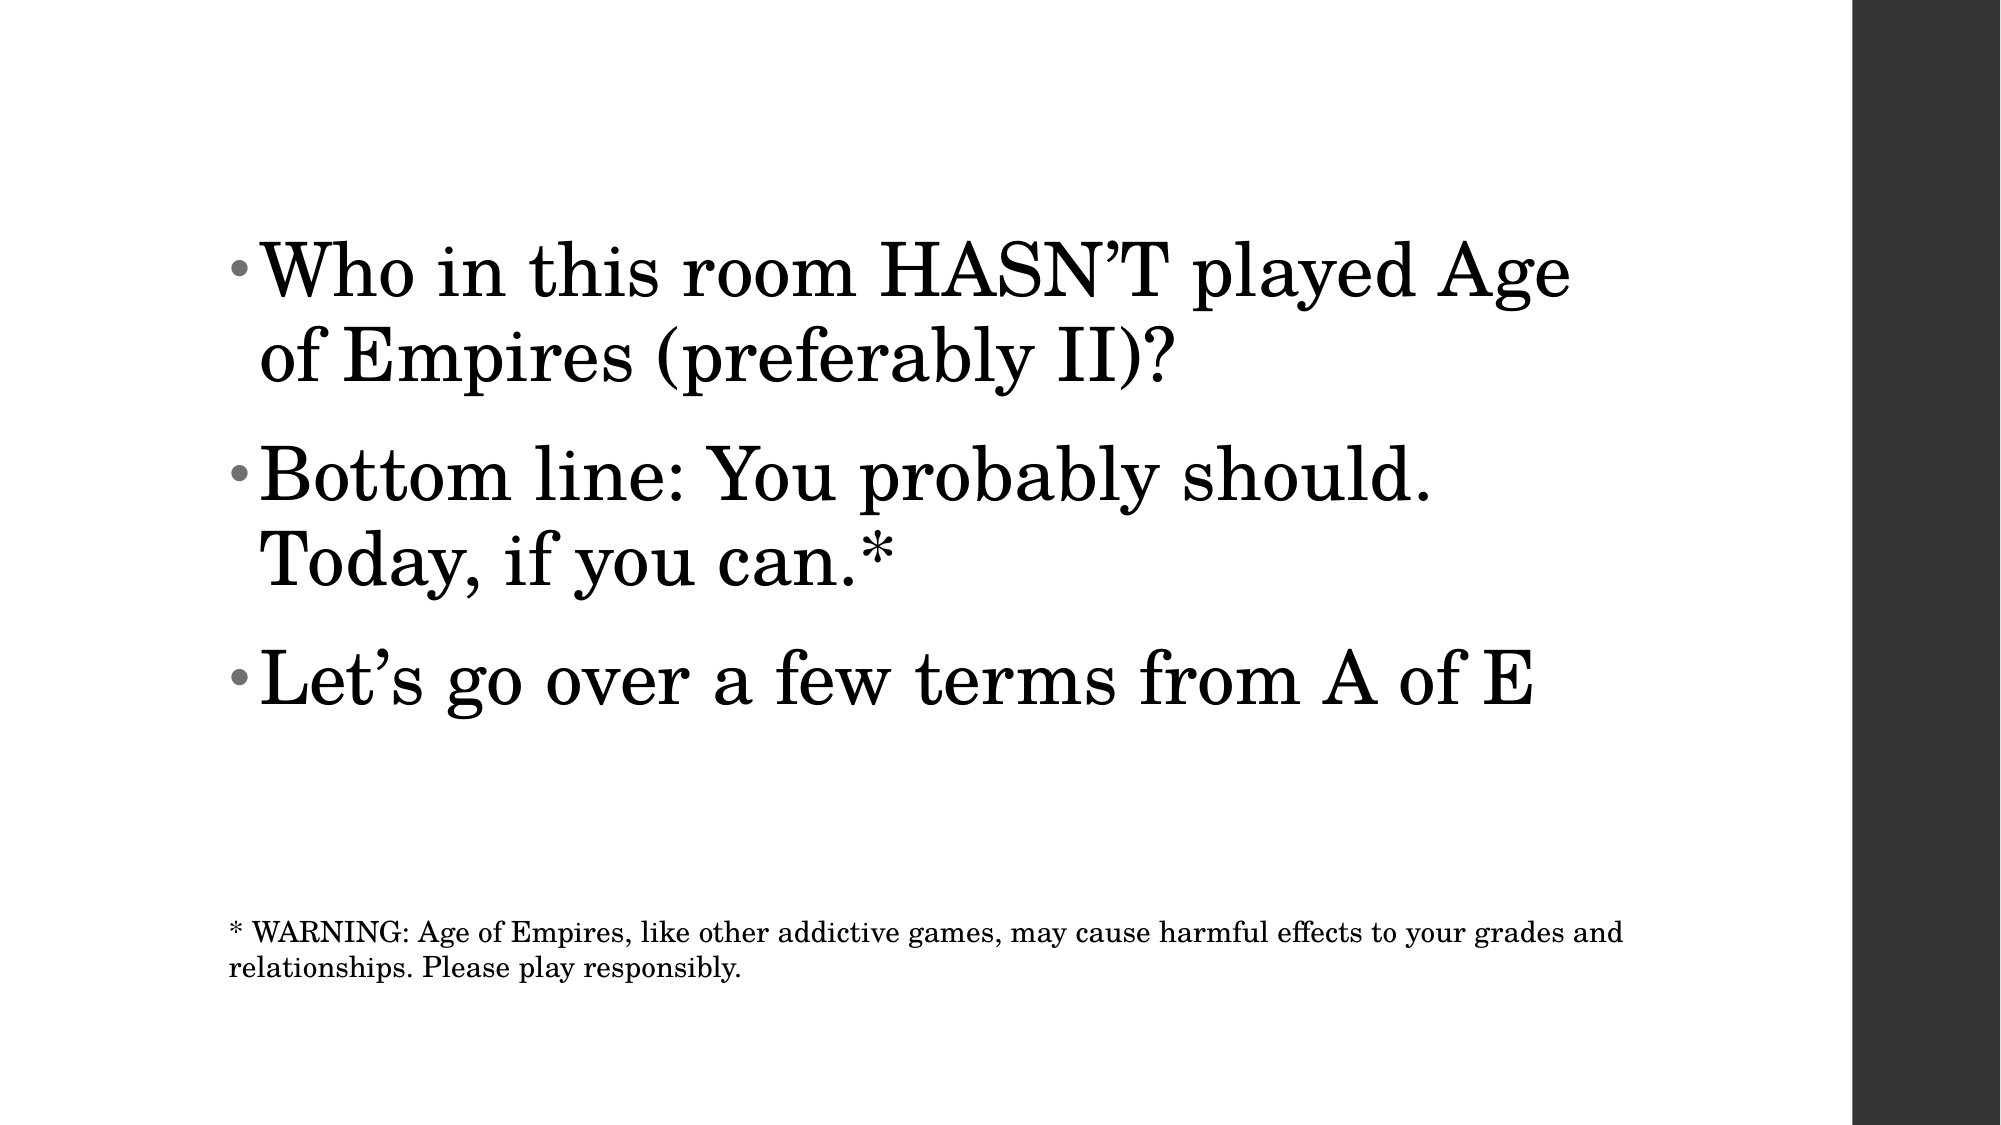

Who in this room HASN’T played Age of Empires (preferably II)?
Bottom line: You probably should. Today, if you can.*
Let’s go over a few terms from A of E
* WARNING: Age of Empires, like other addictive games, may cause harmful effects to your grades and relationships. Please play responsibly.